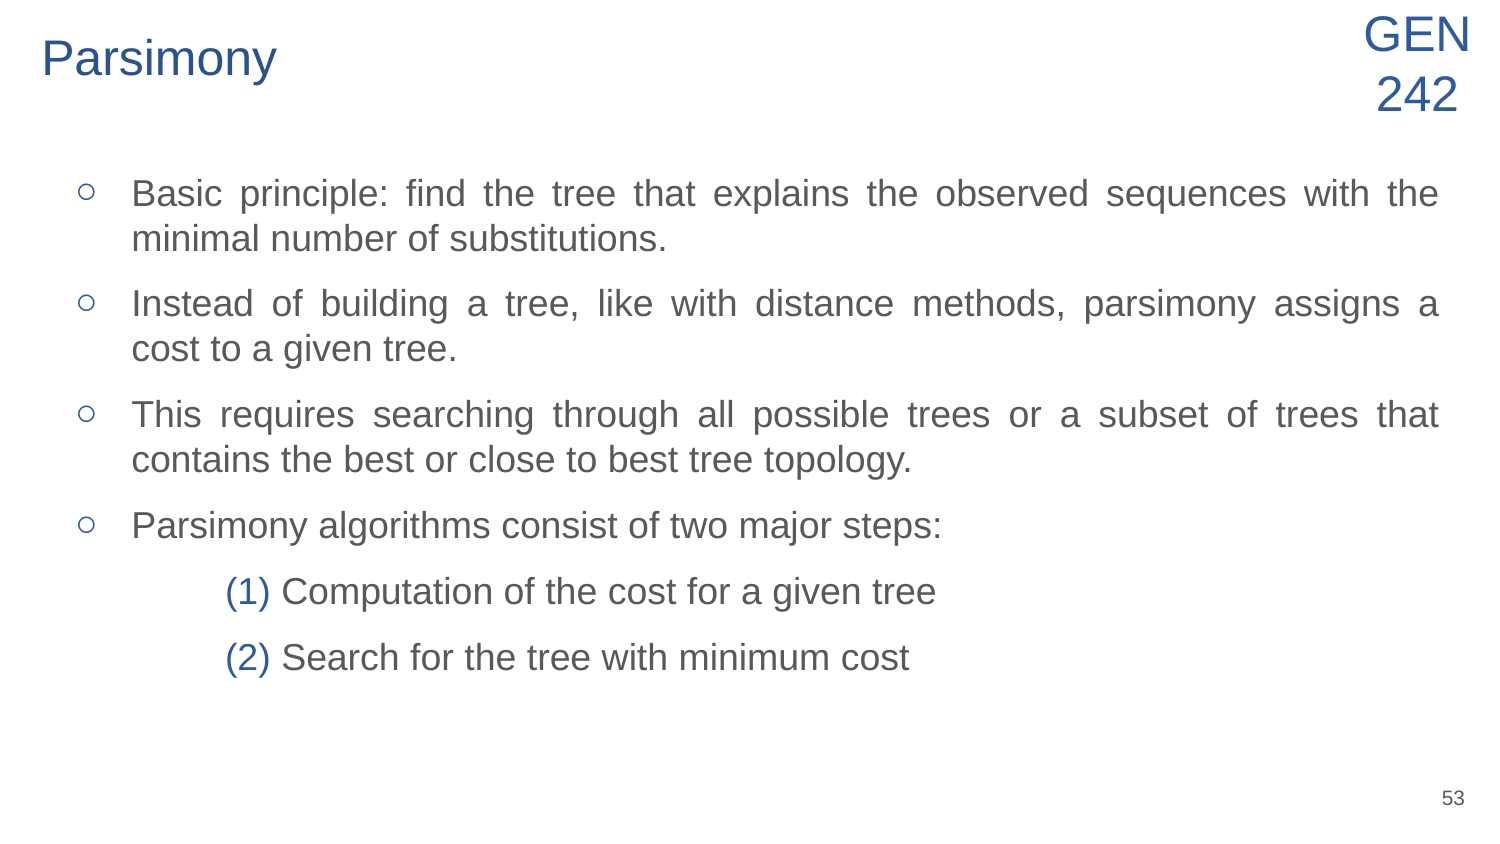

# Parsimony
Basic principle: find the tree that explains the observed sequences with the minimal number of substitutions.
Instead of building a tree, like with distance methods, parsimony assigns a cost to a given tree.
This requires searching through all possible trees or a subset of trees that contains the best or close to best tree topology.
Parsimony algorithms consist of two major steps:
Computation of the cost for a given tree
Search for the tree with minimum cost
53